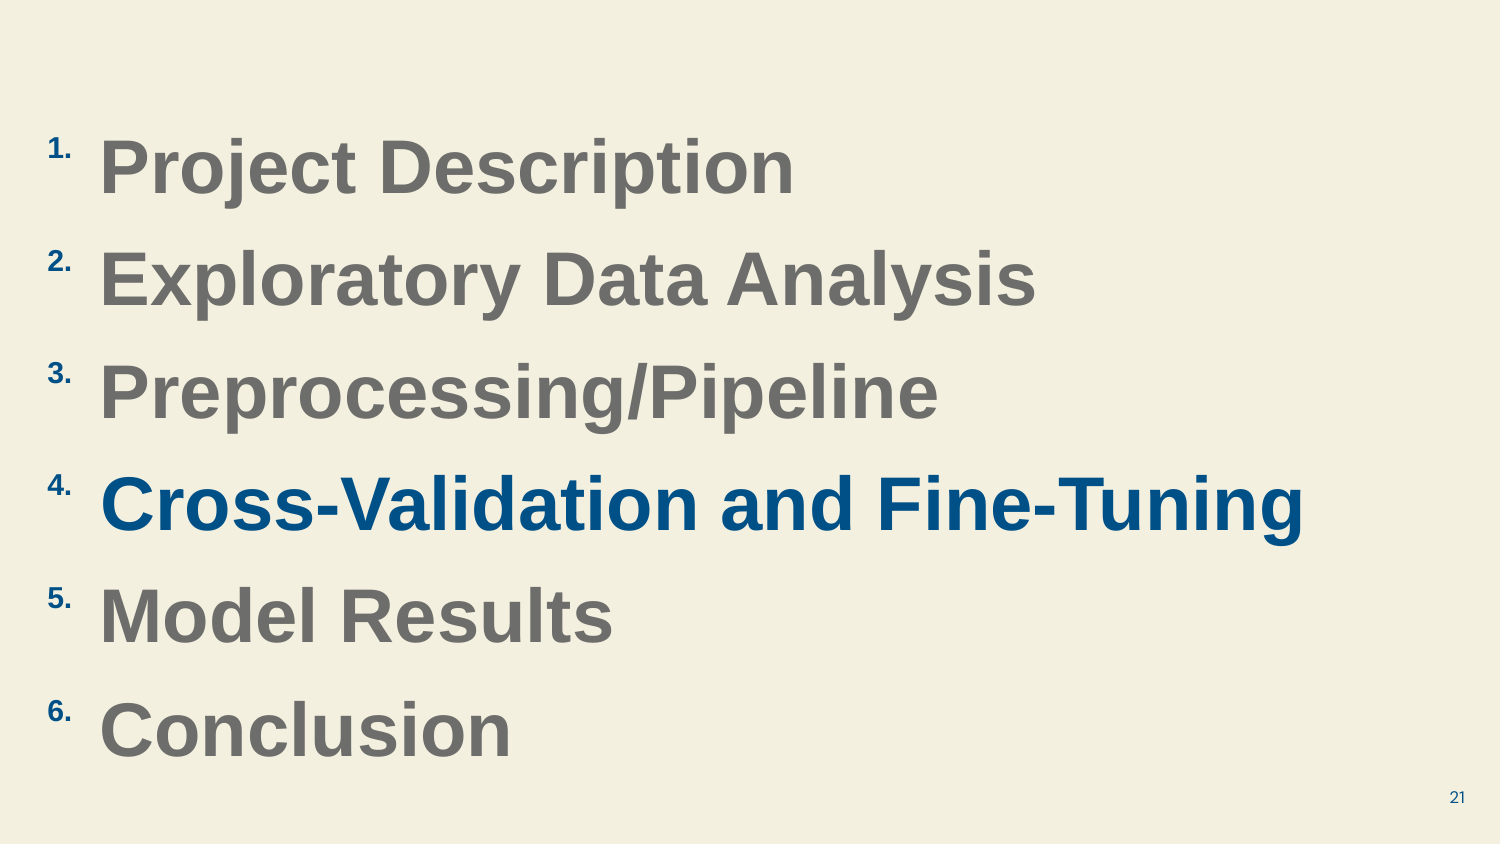

1.
Project Description
2.
Exploratory Data Analysis
3.
Preprocessing/Pipeline
4.
Cross-Validation and Fine-Tuning
5.
Model Results
6.
Conclusion
21